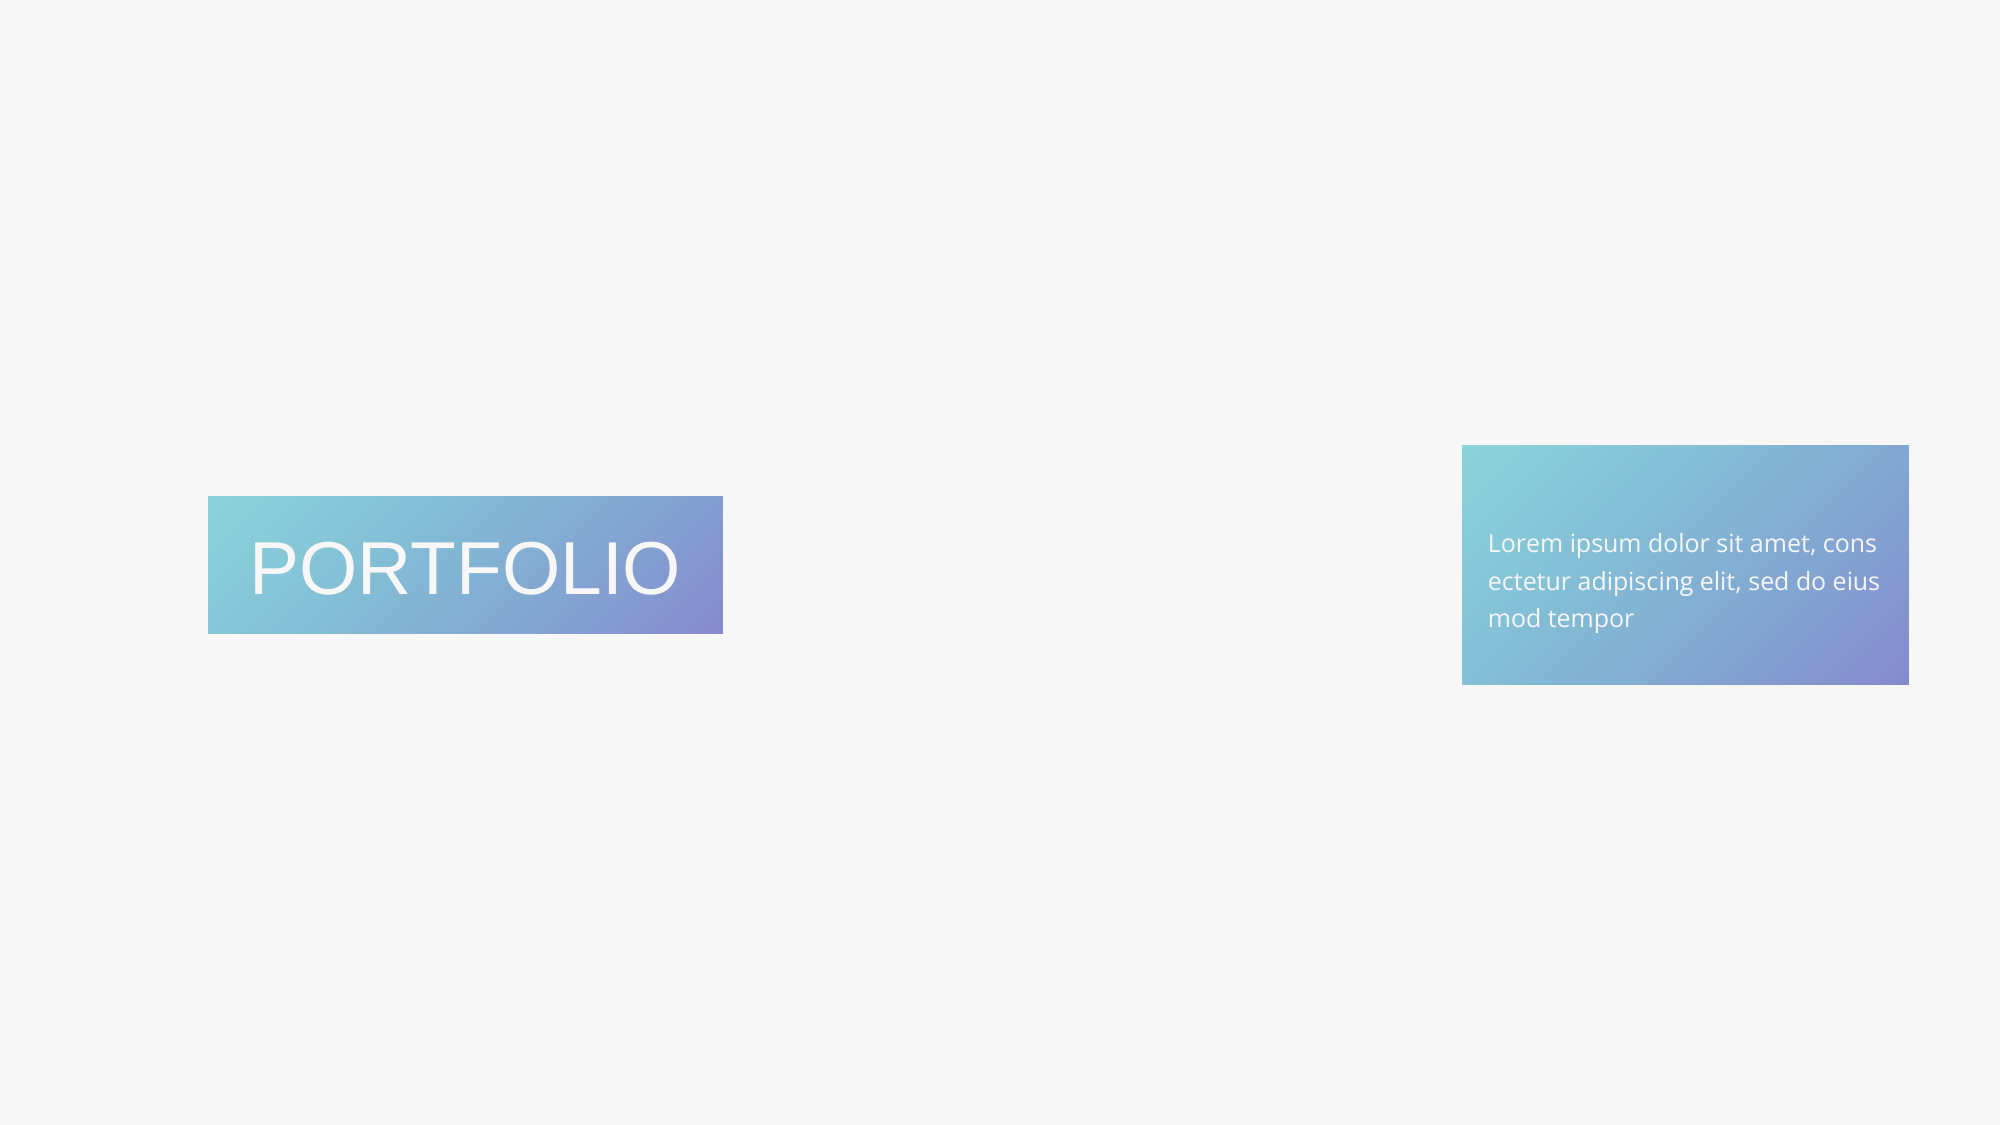

PORTFOLIO
Lorem ipsum dolor sit amet, cons ectetur adipiscing elit, sed do eius mod tempor